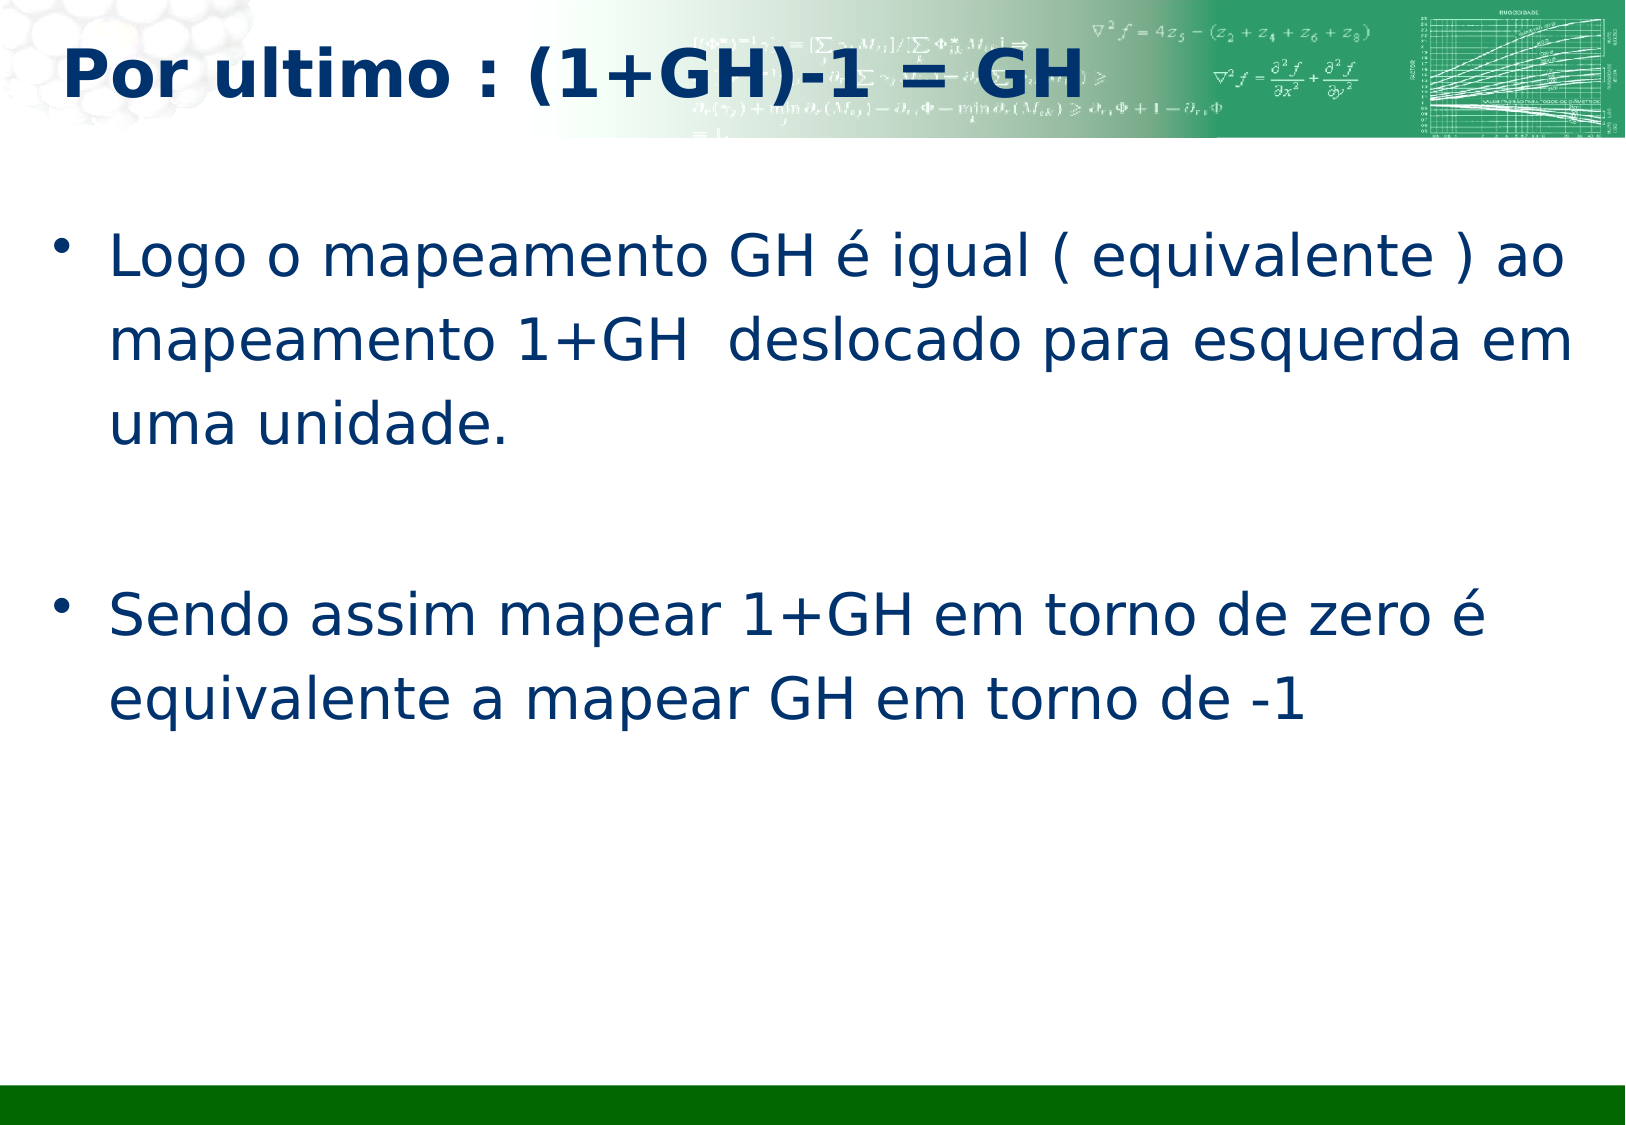

# Por ultimo : (1+GH)-1 = GH
Logo o mapeamento GH é igual ( equivalente ) ao mapeamento 1+GH  deslocado para esquerda em uma unidade.

Sendo assim mapear 1+GH em torno de zero é equivalente a mapear GH em torno de -1